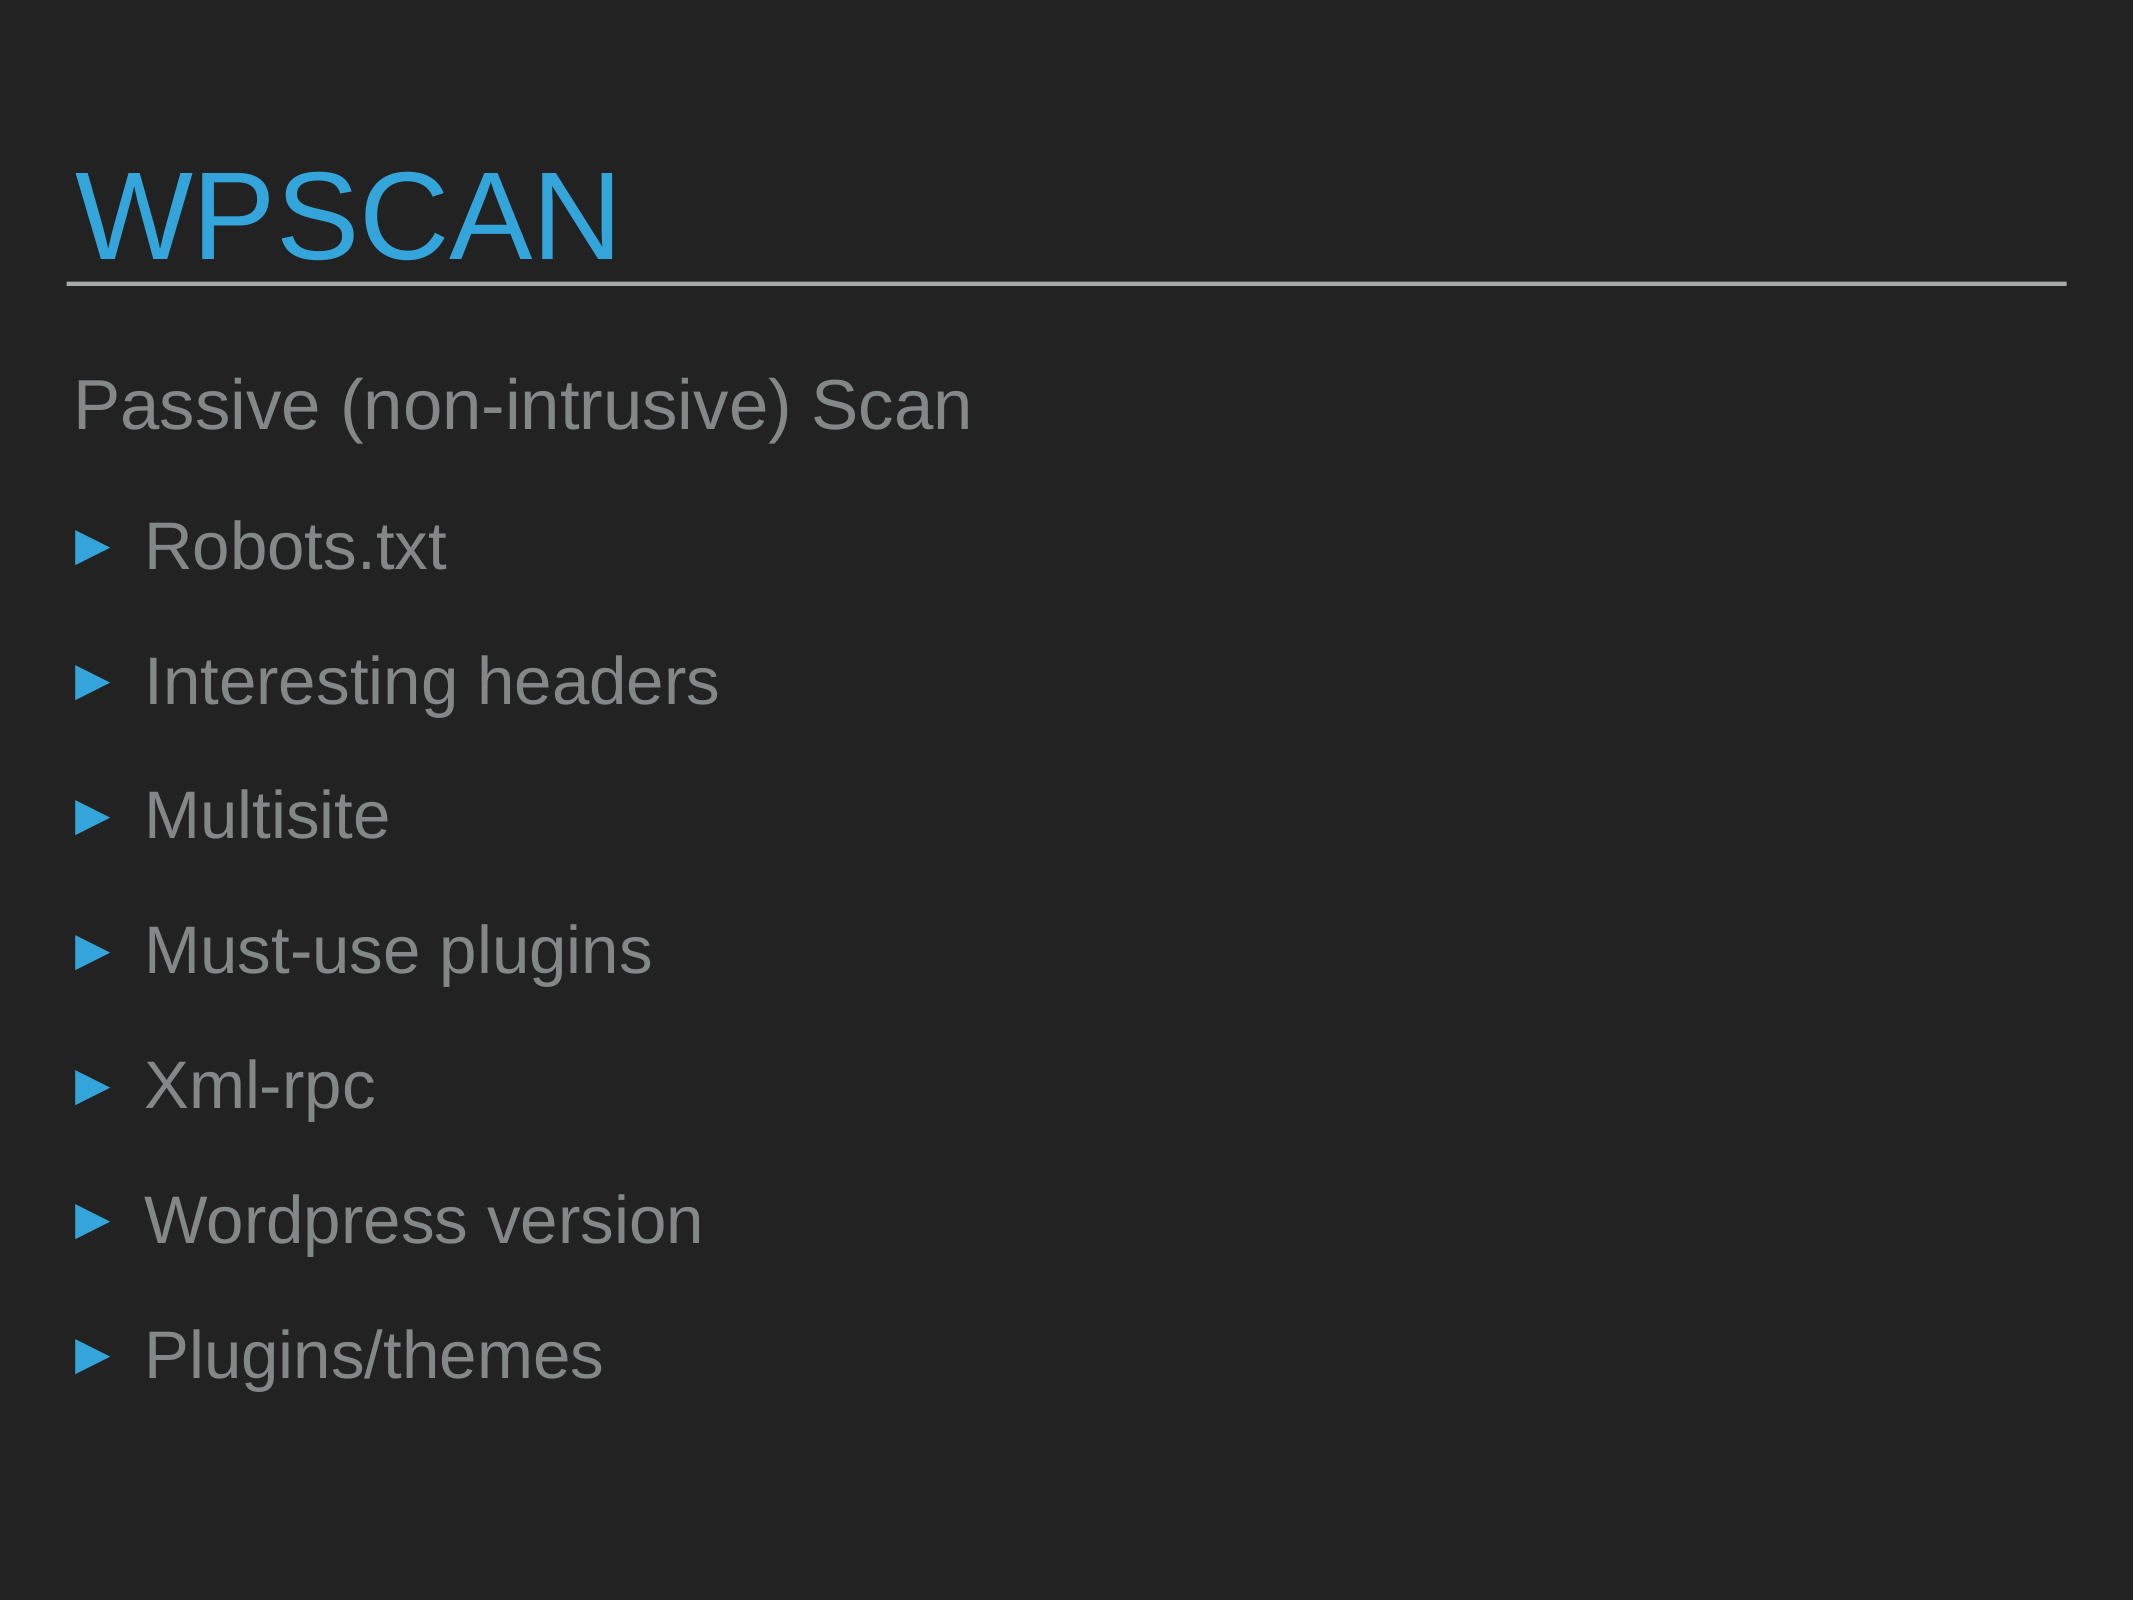

# WPScan
Passive (non-intrusive) Scan
Robots.txt
Interesting headers
Multisite
Must-use plugins
Xml-rpc
Wordpress version
Plugins/themes